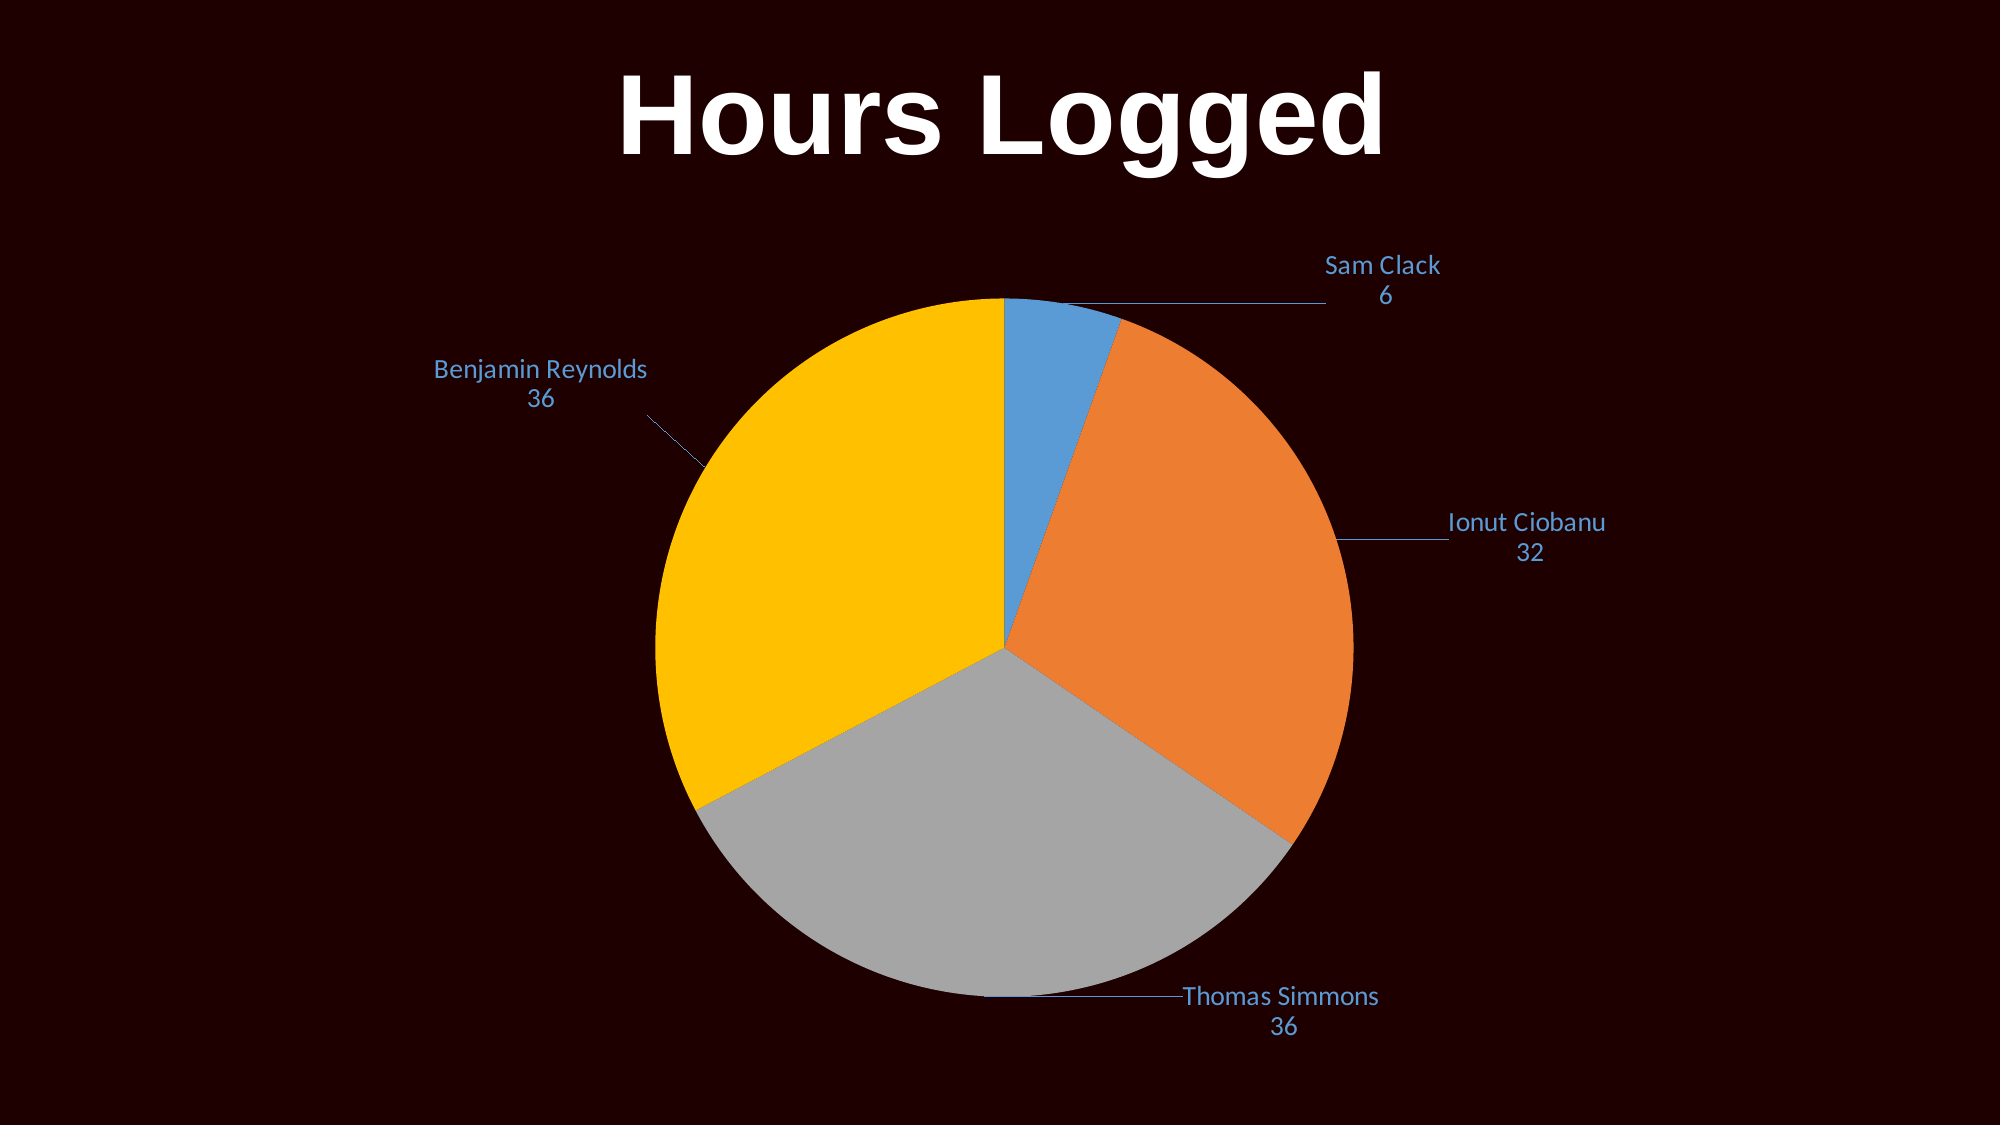

# Hours Logged

### Chart

| Category | Hours Logged |
|---|---|
| Sam Clack | 6.0 |
| Ionut Ciobanu | 32.0 |
| Thomas Simmons | 36.0 |
| Benjamin Reynolds | 36.0 |